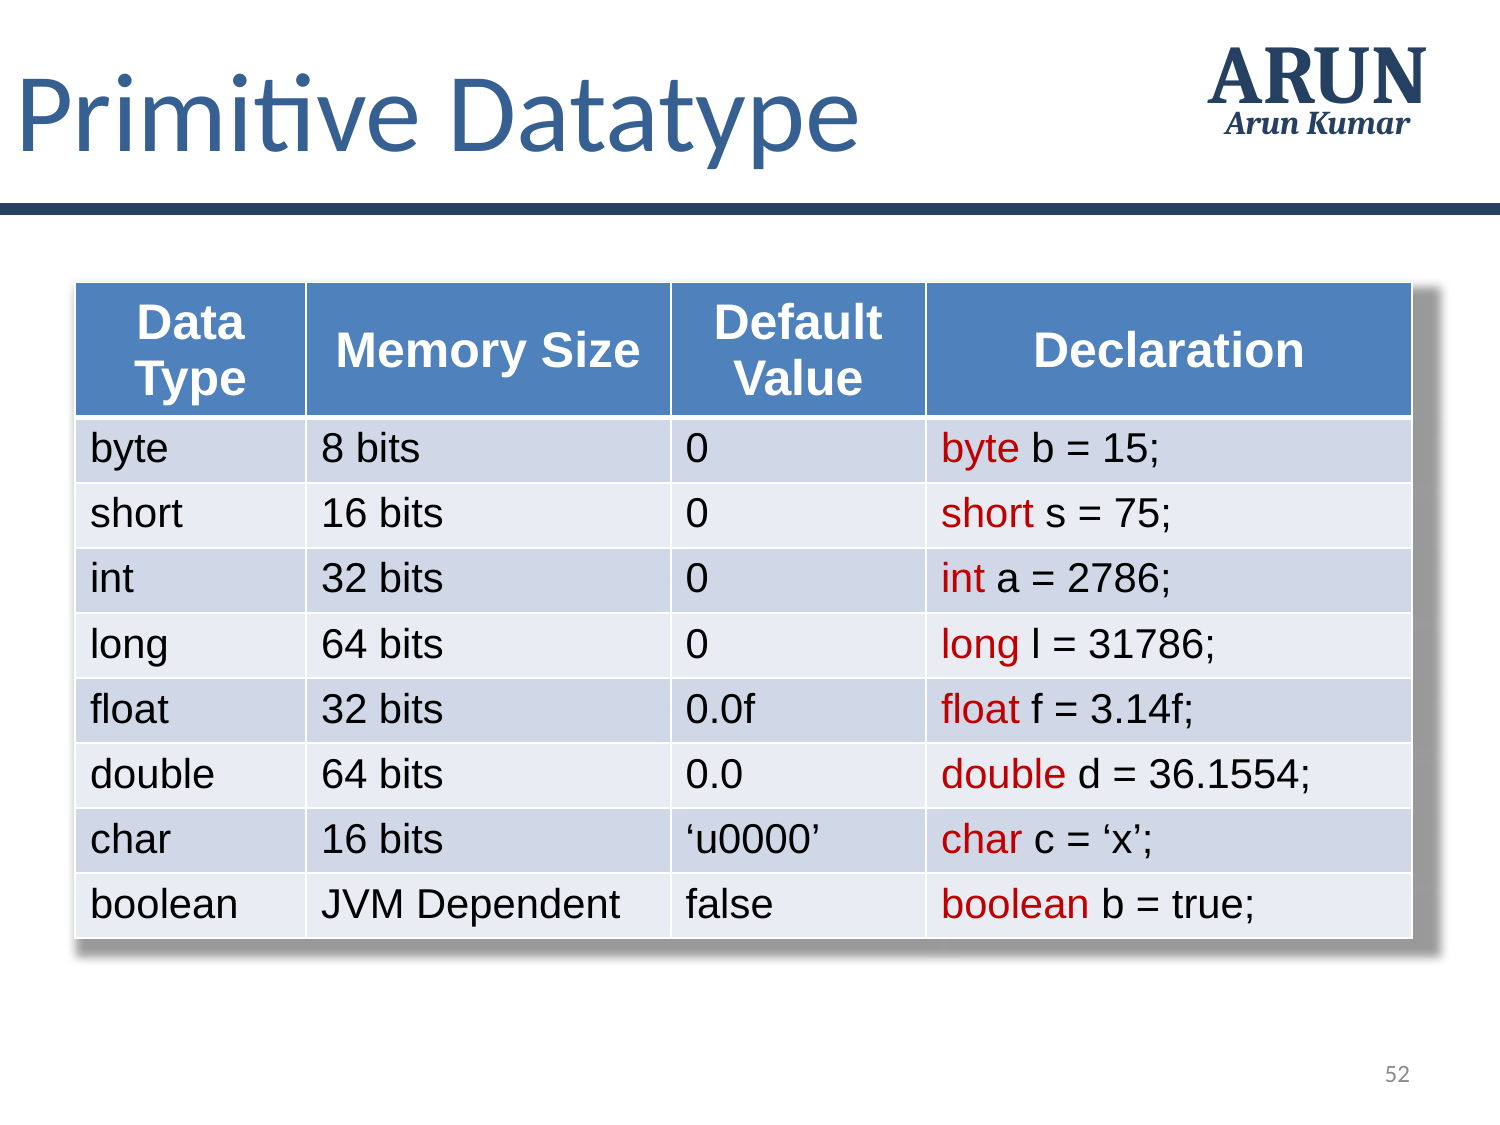

Primitive Datatype

ARUN
Arun Kumar

| Data Type | Memory Size | Default Value | Declaration |
| --- | --- | --- | --- |
| byte | 8 bits | 0 | byte b = 15; |
| short | 16 bits | 0 | short s = 75; |
| int | 32 bits | 0 | int a = 2786; |
| long | 64 bits | 0 | long l = 31786; |
| float | 32 bits | 0.0f | float f = 3.14f; |
| double | 64 bits | 0.0 | double d = 36.1554; |
| char | 16 bits | ‘u0000’ | char c = ‘x’; |
| boolean | JVM Dependent | false | boolean b = true; |
52